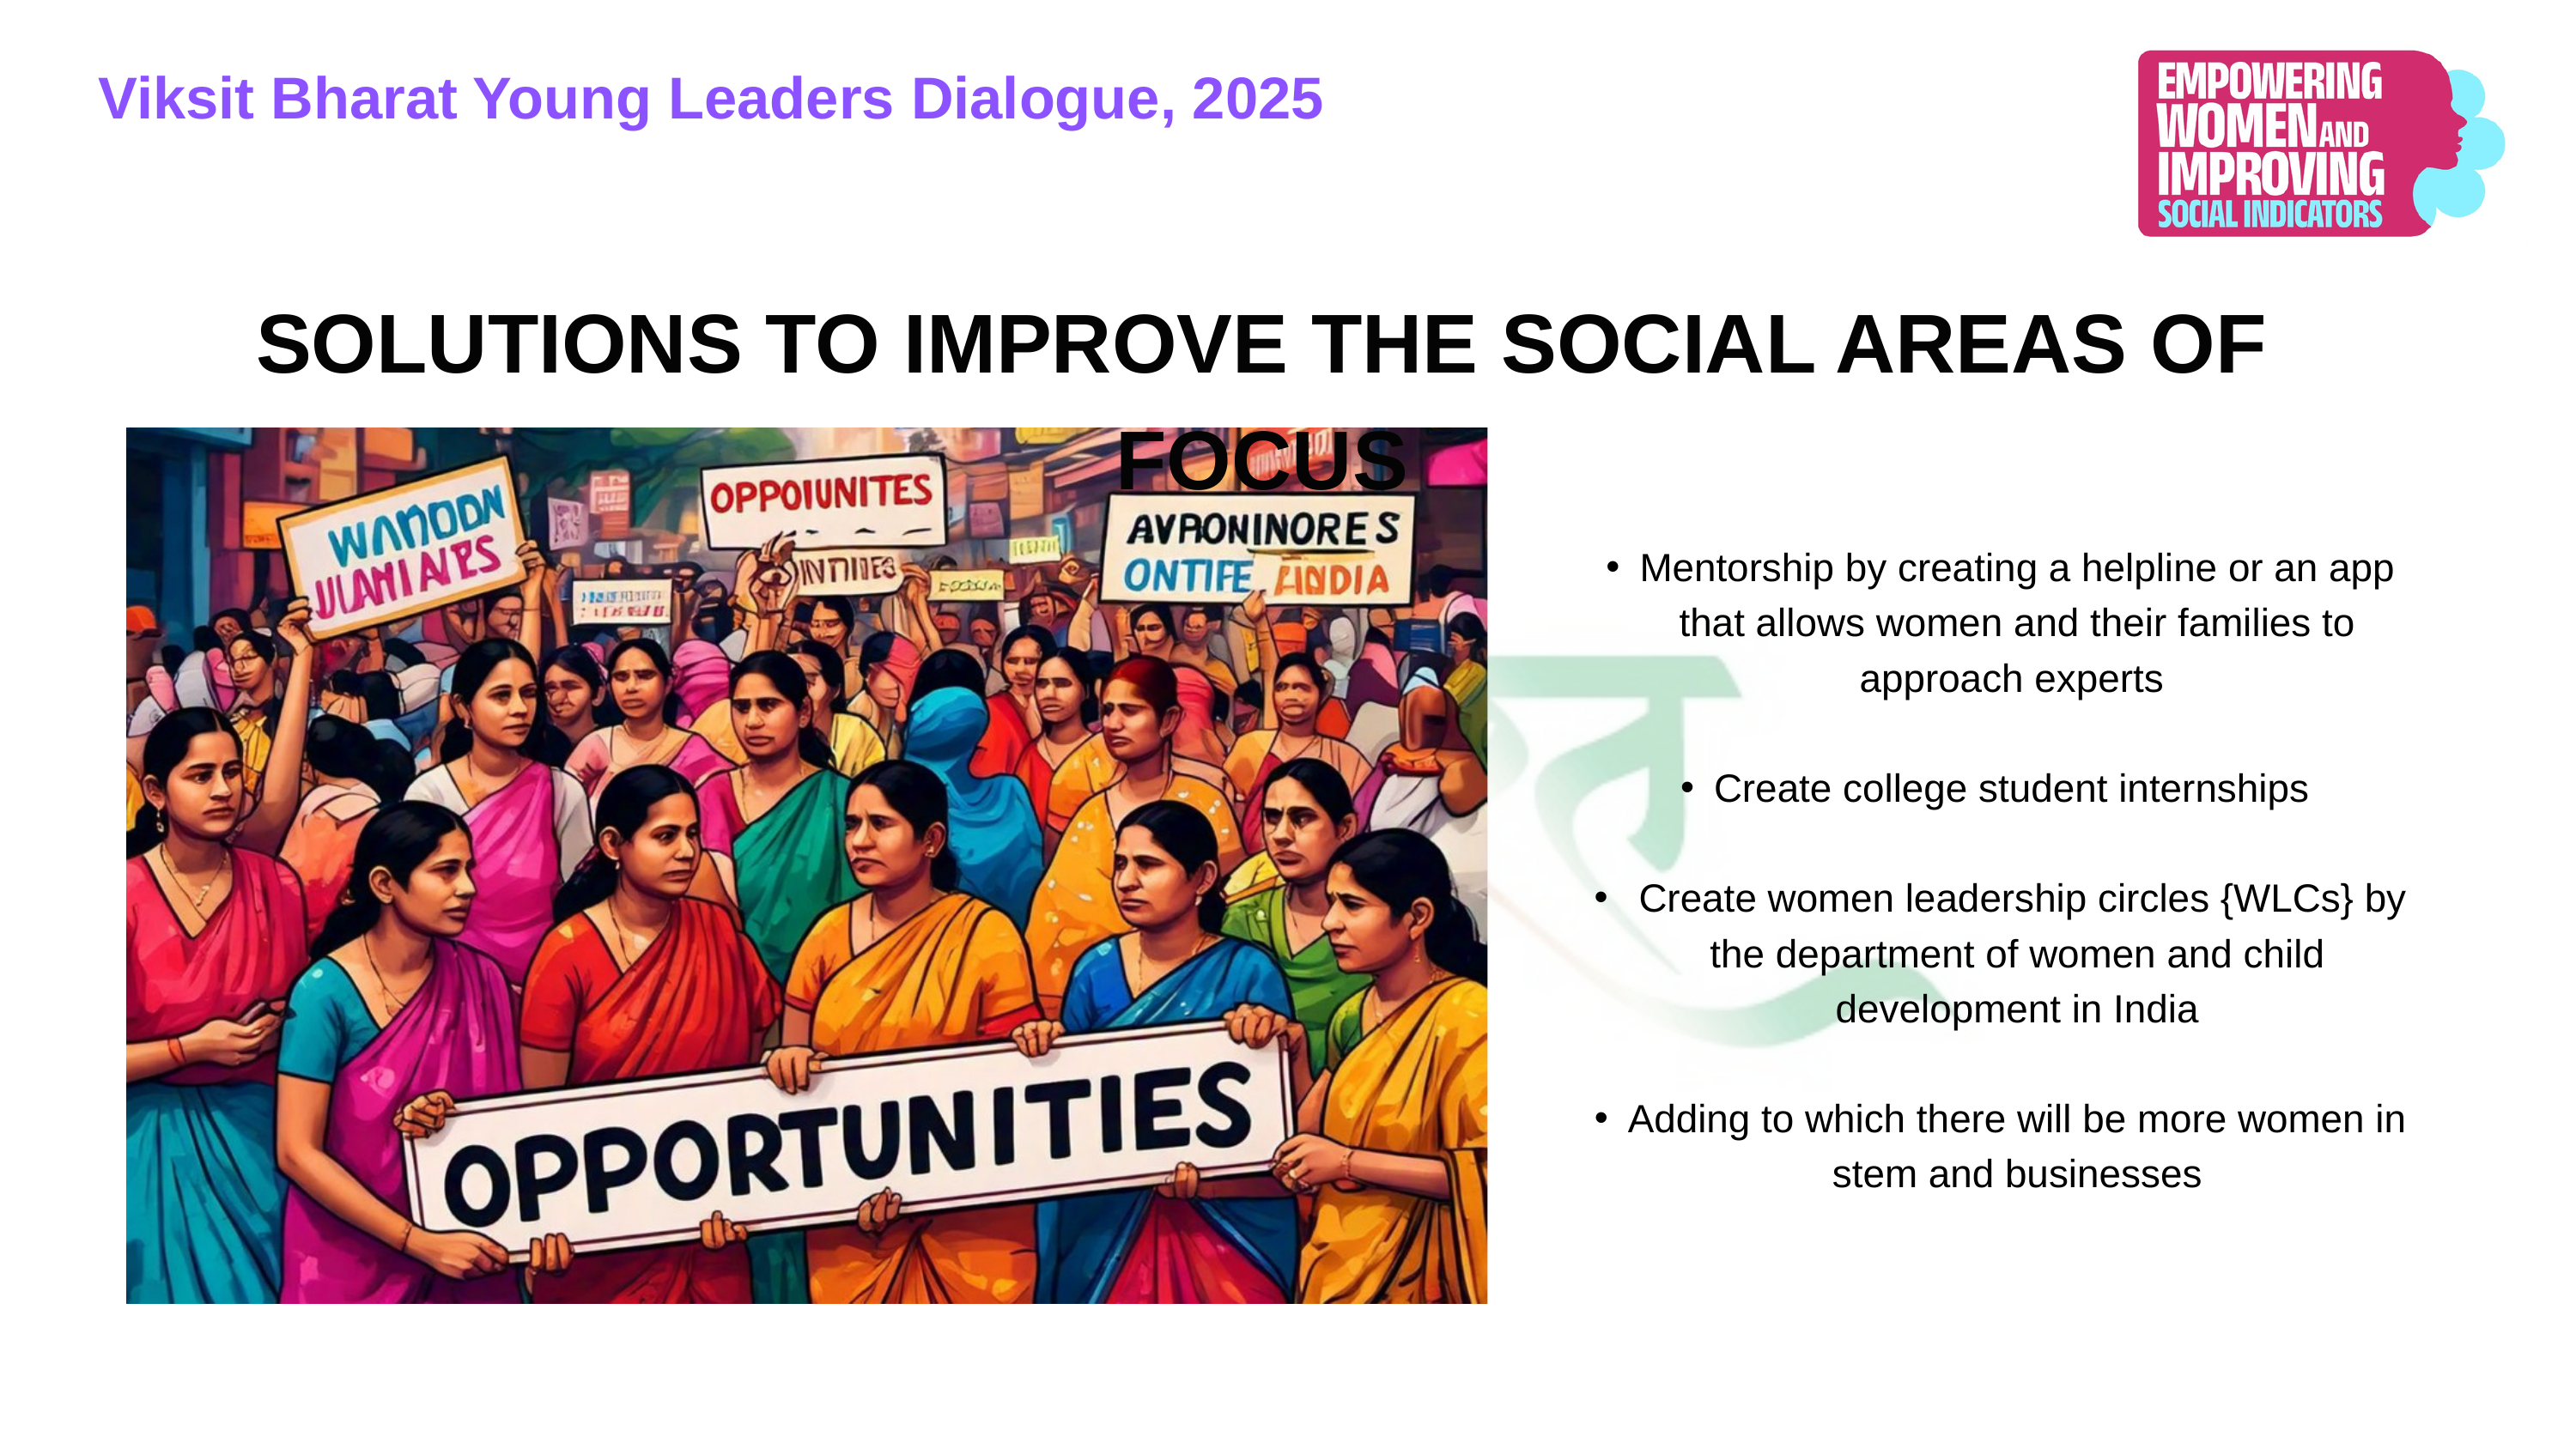

Viksit Bharat Young Leaders Dialogue, 2025
SOLUTIONS TO IMPROVE THE SOCIAL AREAS OF FOCUS

Mentorship by creating a helpline or an app that allows women and their families to approach experts

Create college student internships

 Create women leadership circles {WLCs} by the department of women and child development in India

Adding to which there will be more women in stem and businesses